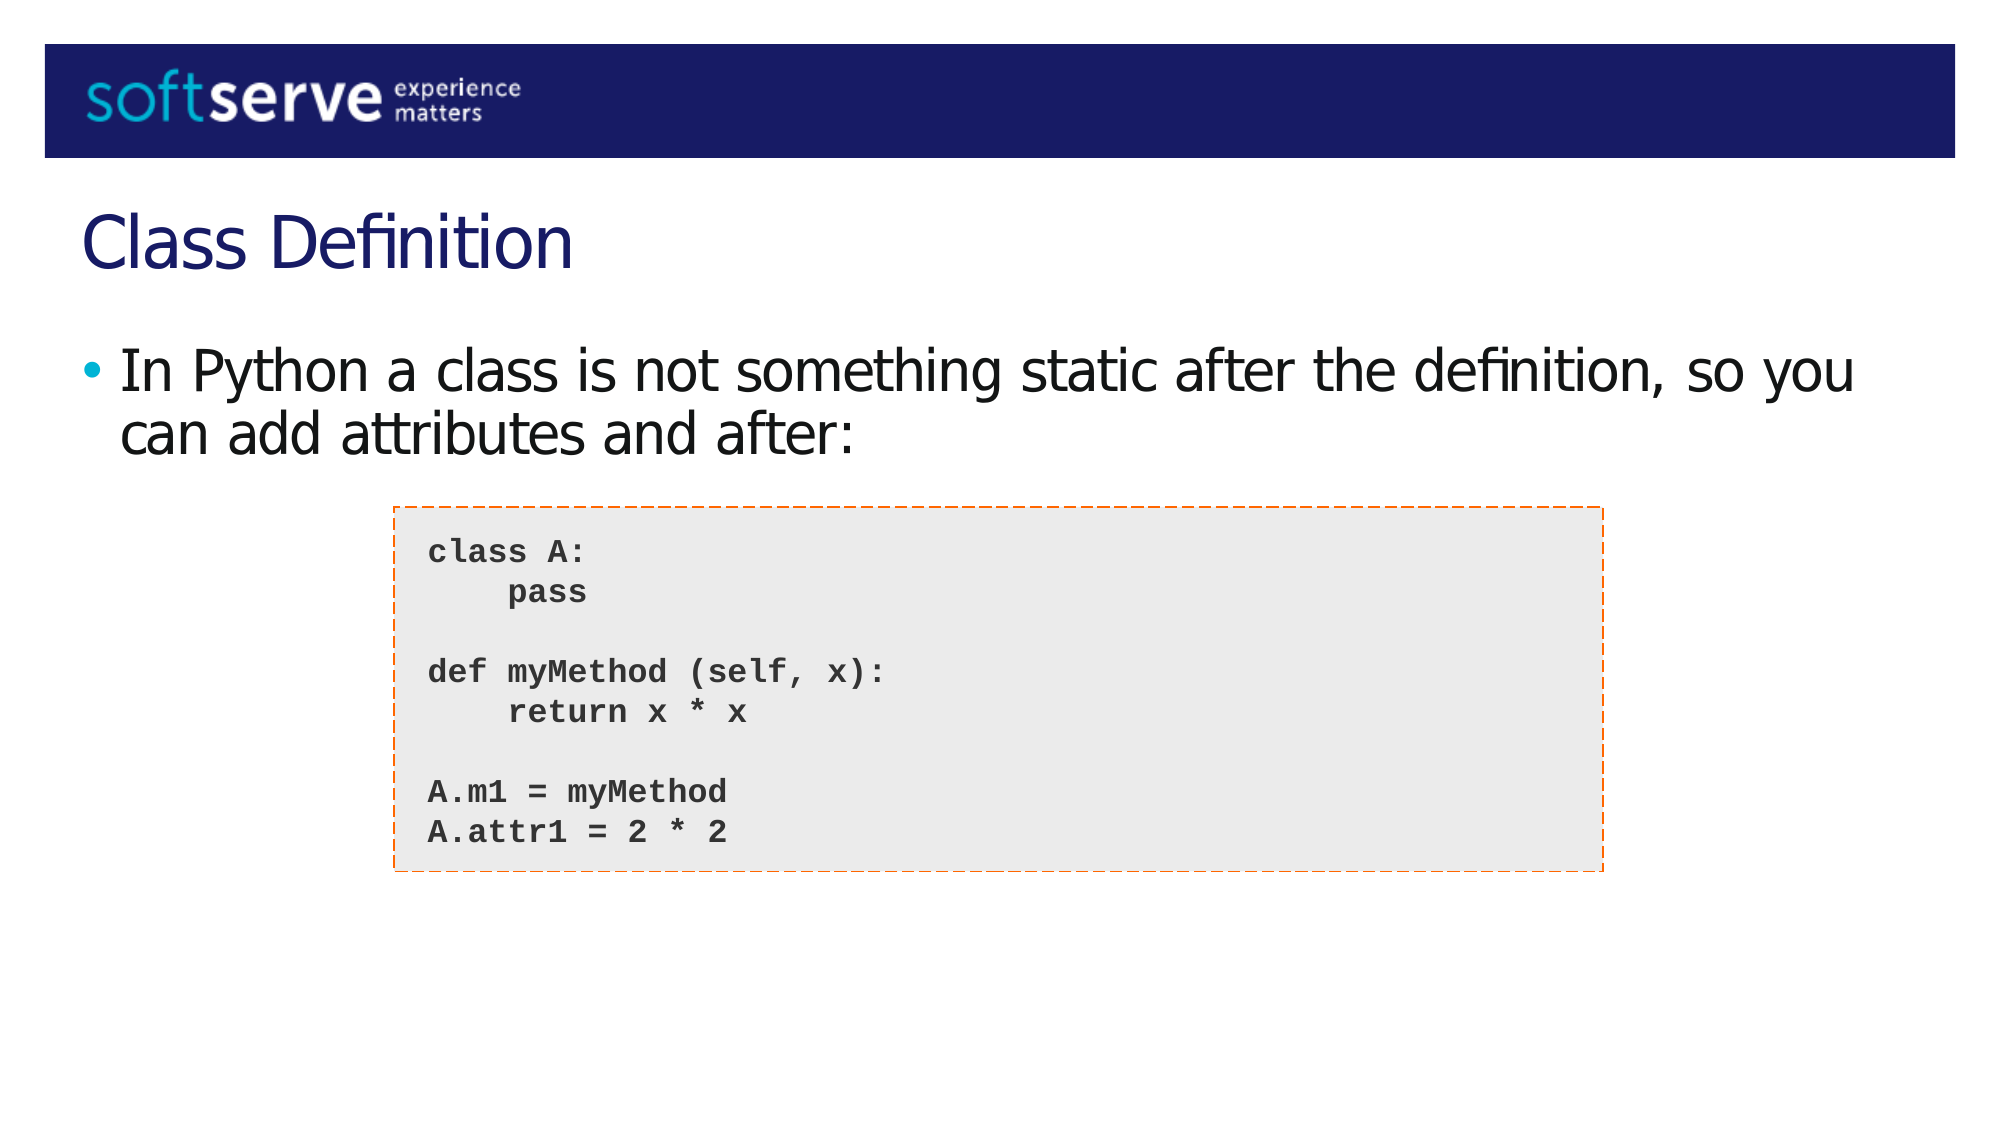

# Class Definition
In Python a class is not something static after the definition, so you can add attributes and after:

class A:
    pass
def myMethod (self, x):
    return x * x
A.m1 = myMethod
A.attr1 = 2 * 2